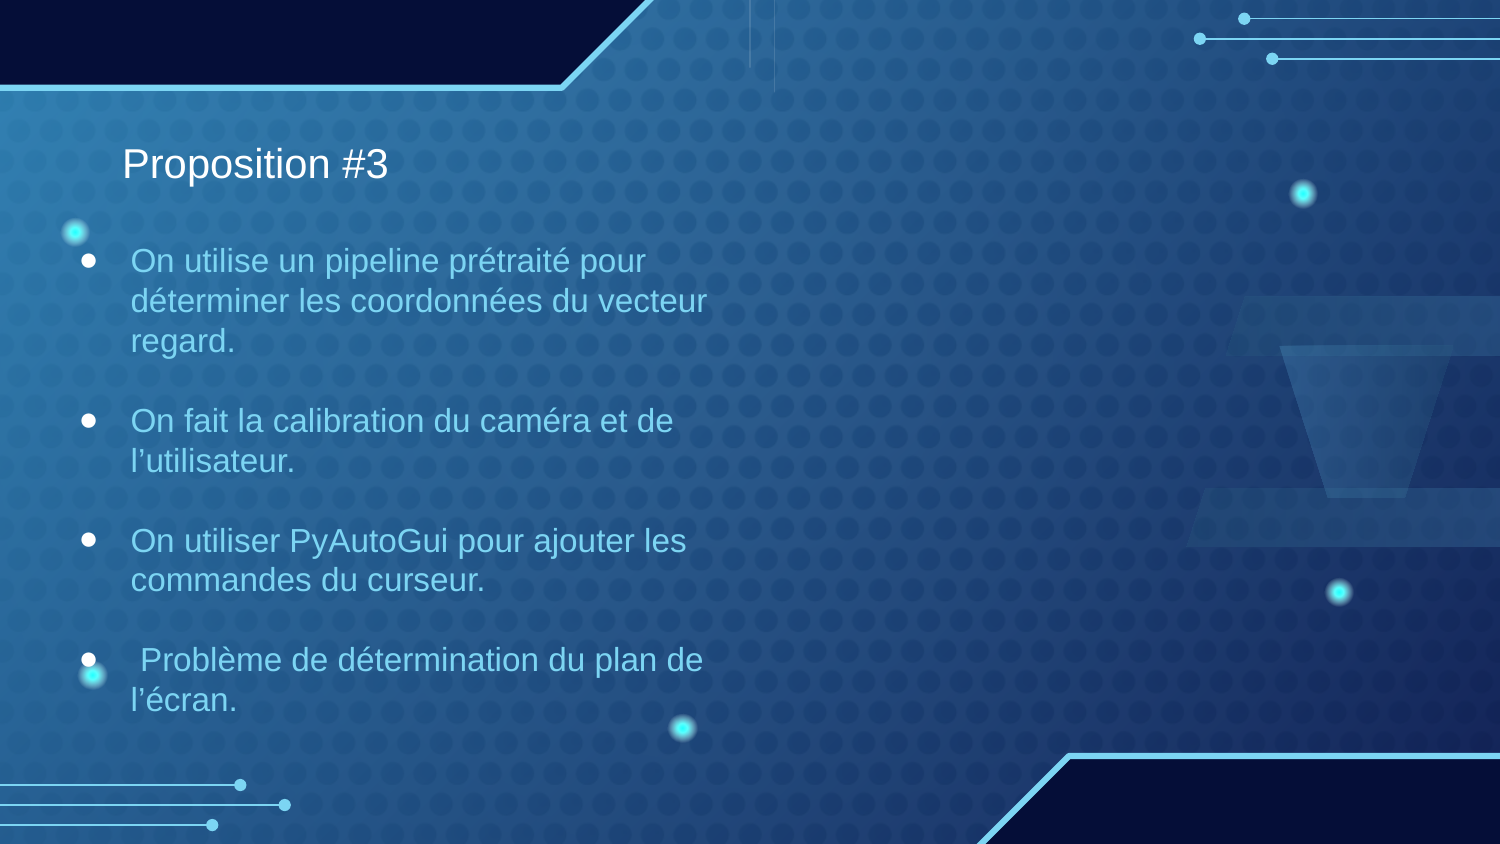

# Proposition #3
On utilise un pipeline prétraité pour déterminer les coordonnées du vecteur regard.

On fait la calibration du caméra et de l’utilisateur.

On utiliser PyAutoGui pour ajouter les commandes du curseur.

 Problème de détermination du plan de l’écran.